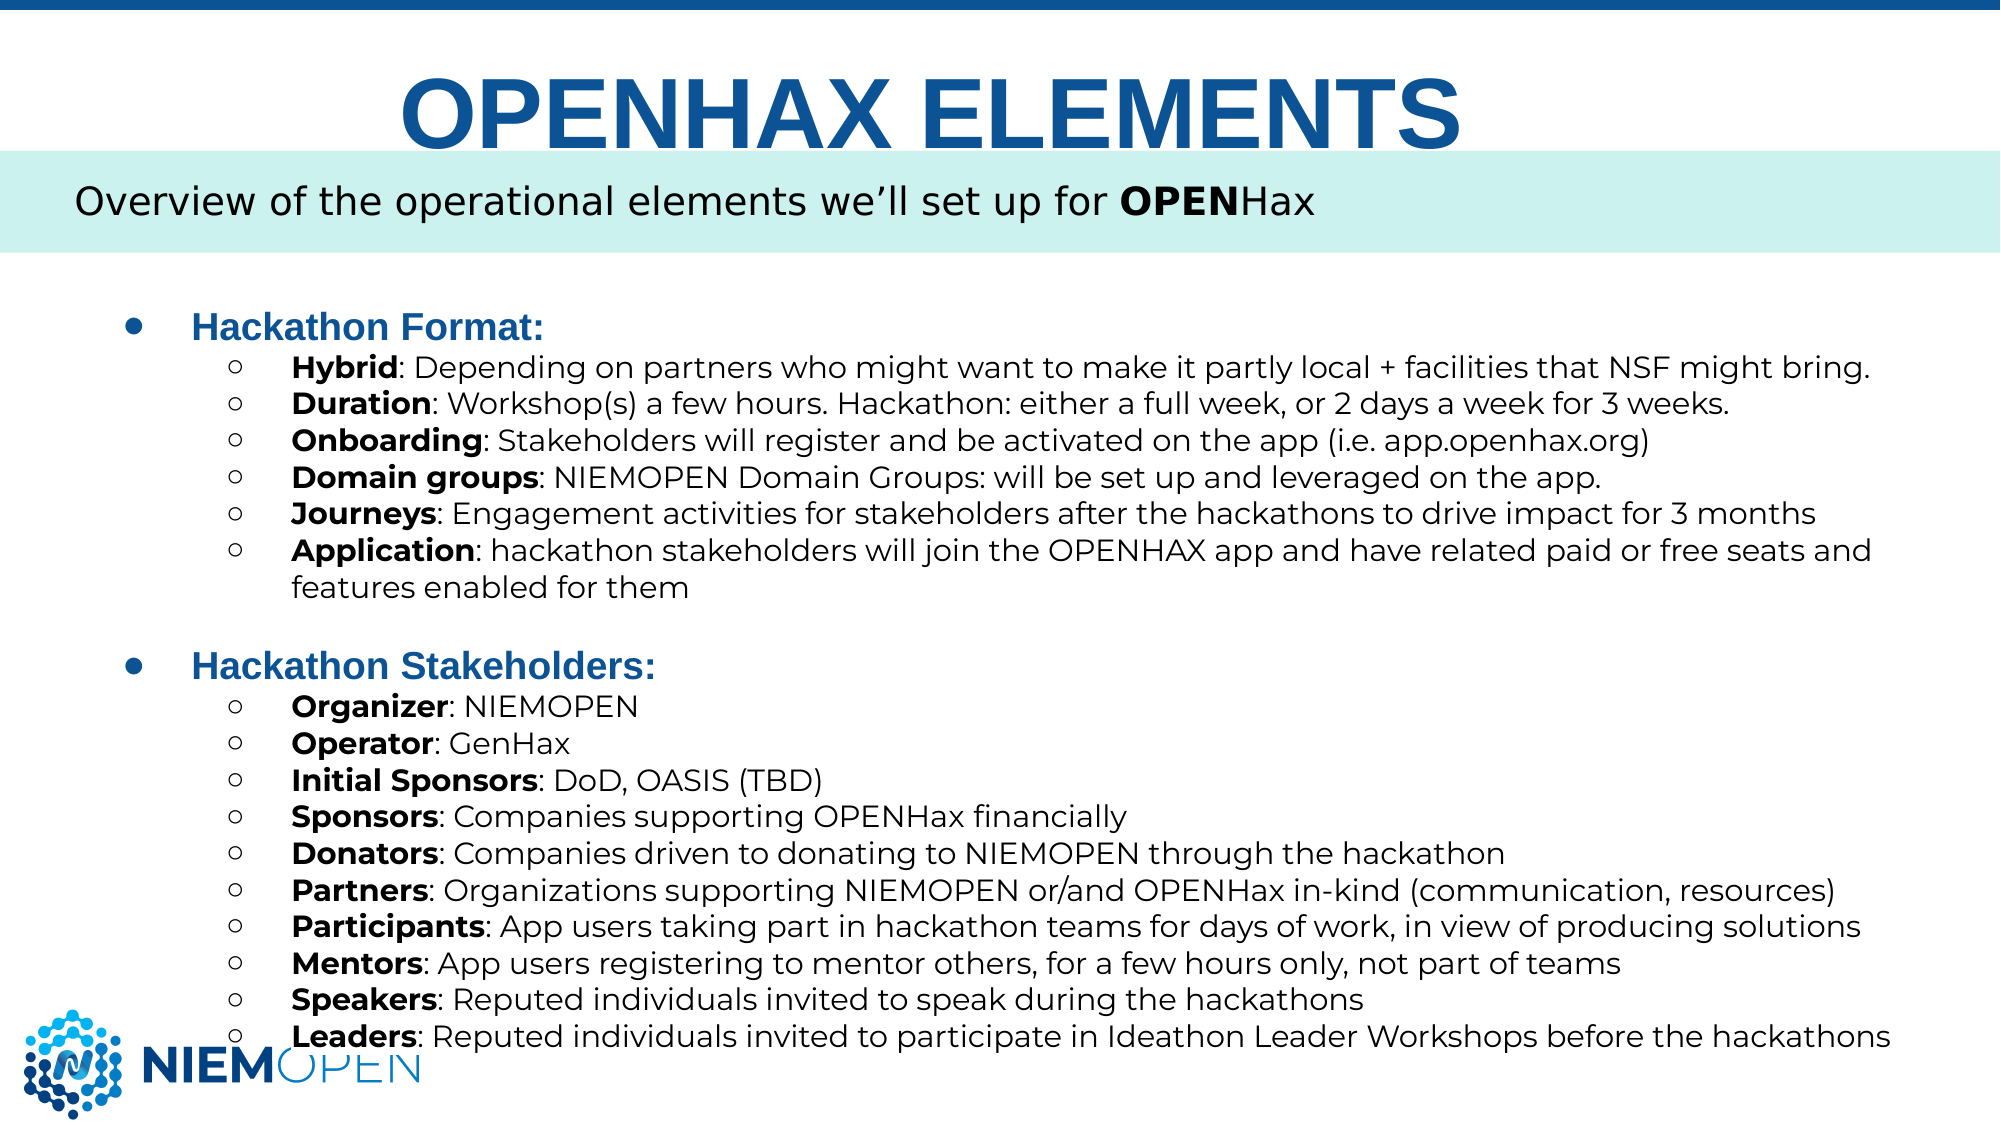

# OPENHax Elements

Overview of the operational elements we’ll set up for OPENHax
Hackathon Format:
Hybrid: Depending on partners who might want to make it partly local + facilities that NSF might bring.
Duration: Workshop(s) a few hours. Hackathon: either a full week, or 2 days a week for 3 weeks.
Onboarding: Stakeholders will register and be activated on the app (i.e. app.openhax.org)
Domain groups: NIEMOPEN Domain Groups: will be set up and leveraged on the app.
Journeys: Engagement activities for stakeholders after the hackathons to drive impact for 3 months
Application: hackathon stakeholders will join the OPENHAX app and have related paid or free seats and features enabled for them
Hackathon Stakeholders:
Organizer: NIEMOPEN
Operator: GenHax
Initial Sponsors: DoD, OASIS (TBD)
Sponsors: Companies supporting OPENHax financially
Donators: Companies driven to donating to NIEMOPEN through the hackathon
Partners: Organizations supporting NIEMOPEN or/and OPENHax in-kind (communication, resources)
Participants: App users taking part in hackathon teams for days of work, in view of producing solutions
Mentors: App users registering to mentor others, for a few hours only, not part of teams
Speakers: Reputed individuals invited to speak during the hackathons
Leaders: Reputed individuals invited to participate in Ideathon Leader Workshops before the hackathons